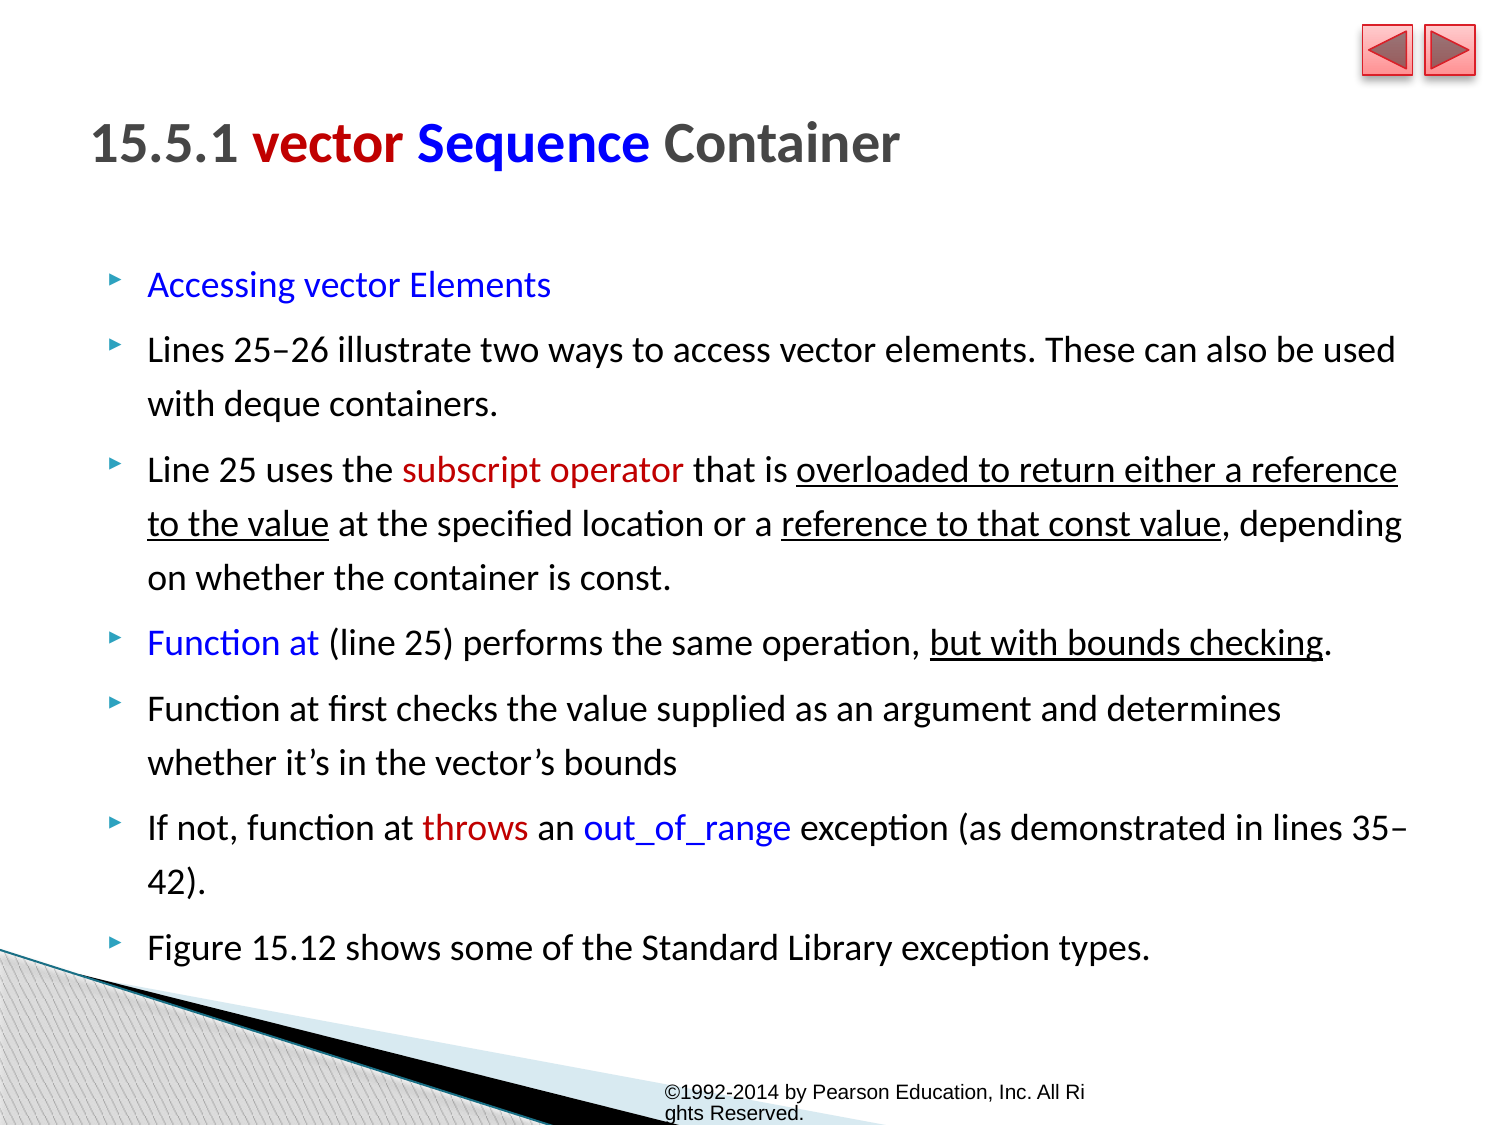

# 15.5.1 vector Sequence Container
Accessing vector Elements
Lines 25–26 illustrate two ways to access vector elements. These can also be used with deque containers.
Line 25 uses the subscript operator that is overloaded to return either a reference to the value at the specified location or a reference to that const value, depending on whether the container is const.
Function at (line 25) performs the same operation, but with bounds checking.
Function at first checks the value supplied as an argument and determines whether it’s in the vector’s bounds
If not, function at throws an out_of_range exception (as demonstrated in lines 35–42).
Figure 15.12 shows some of the Standard Library exception types.
©1992-2014 by Pearson Education, Inc. All Rights Reserved.